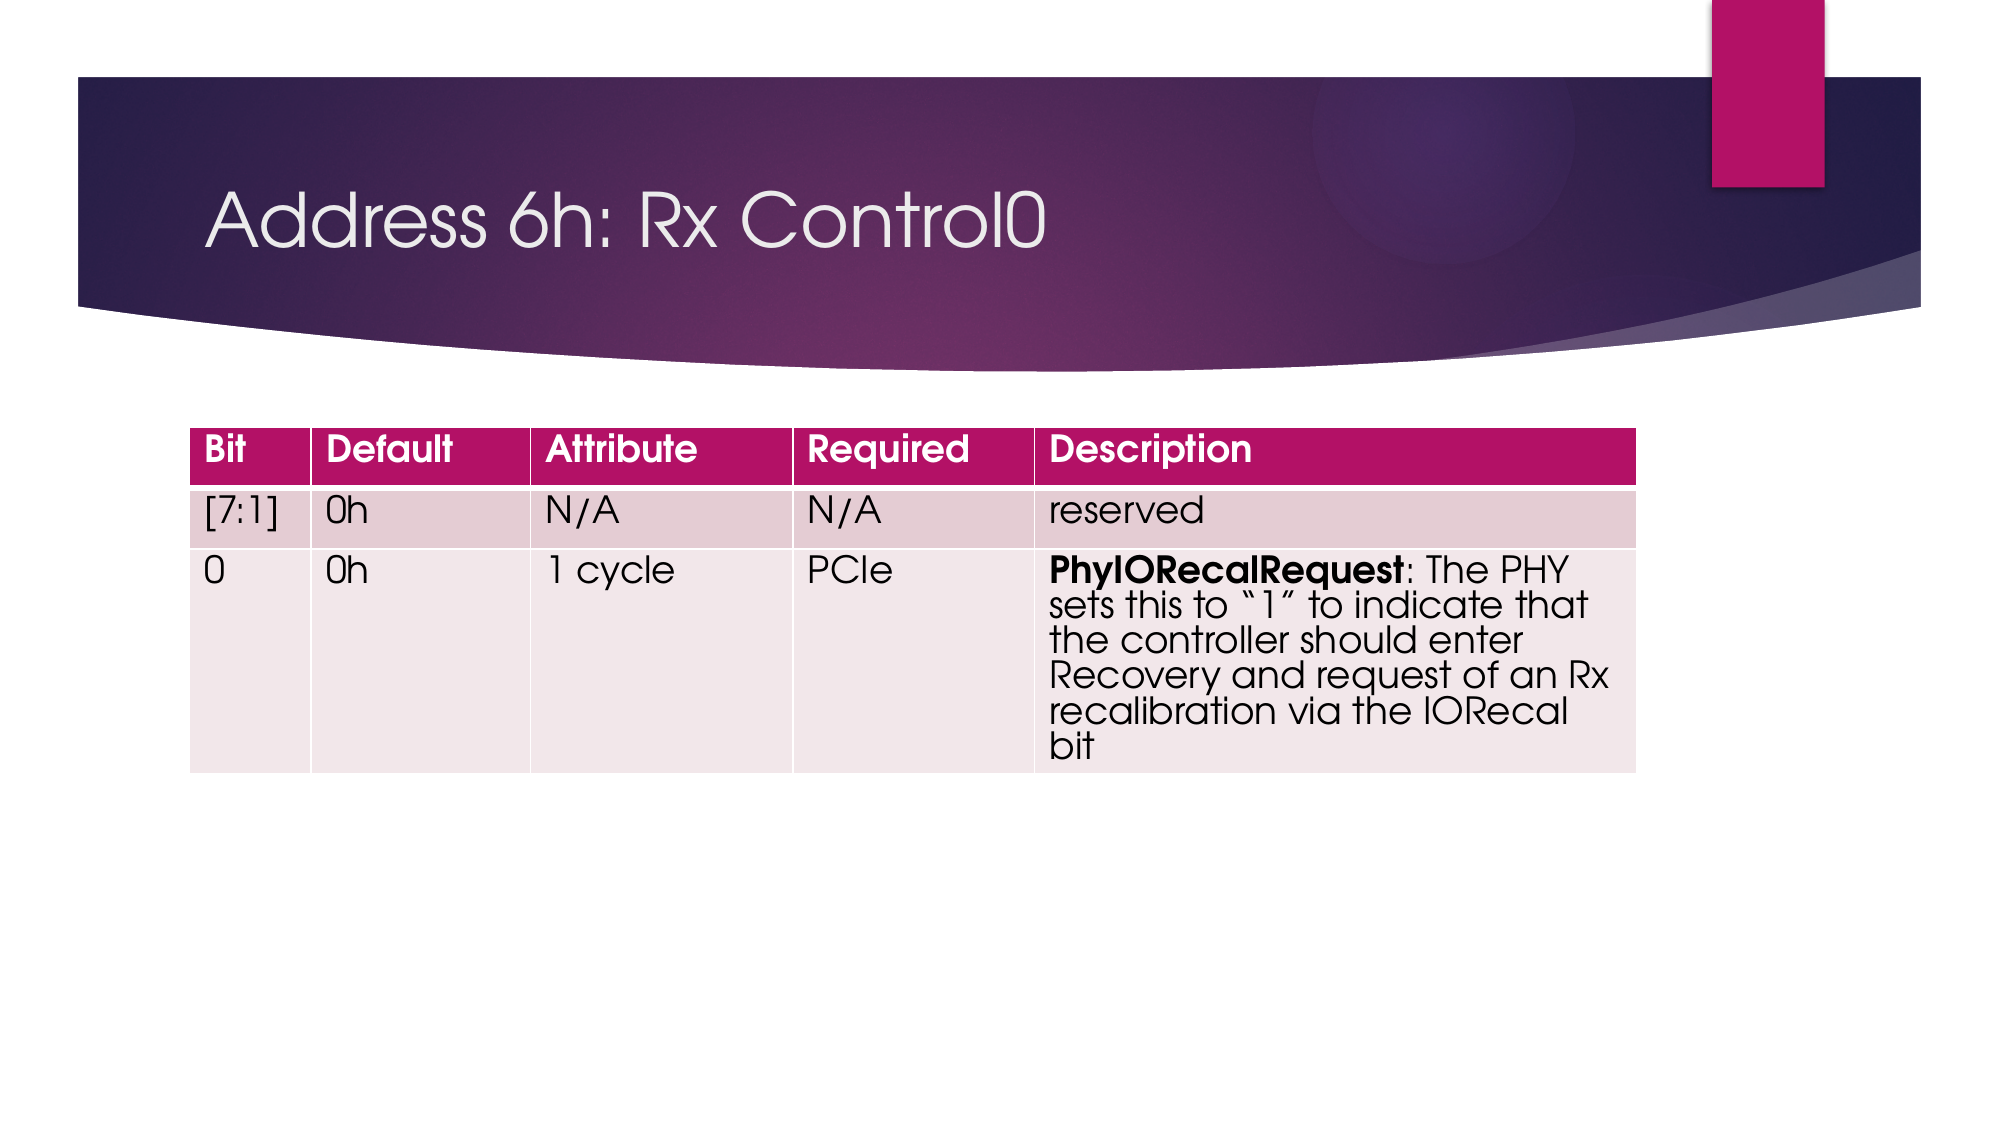

# Address 6h: Rx Control0
| Bit | Default | Attribute | Required | Description |
| --- | --- | --- | --- | --- |
| [7:1] | 0h | N/A | N/A | reserved |
| 0 | 0h | 1 cycle | PCIe | PhyIORecalRequest: The PHY sets this to “1” to indicate that the controller should enter Recovery and request of an Rx recalibration via the IORecal bit |